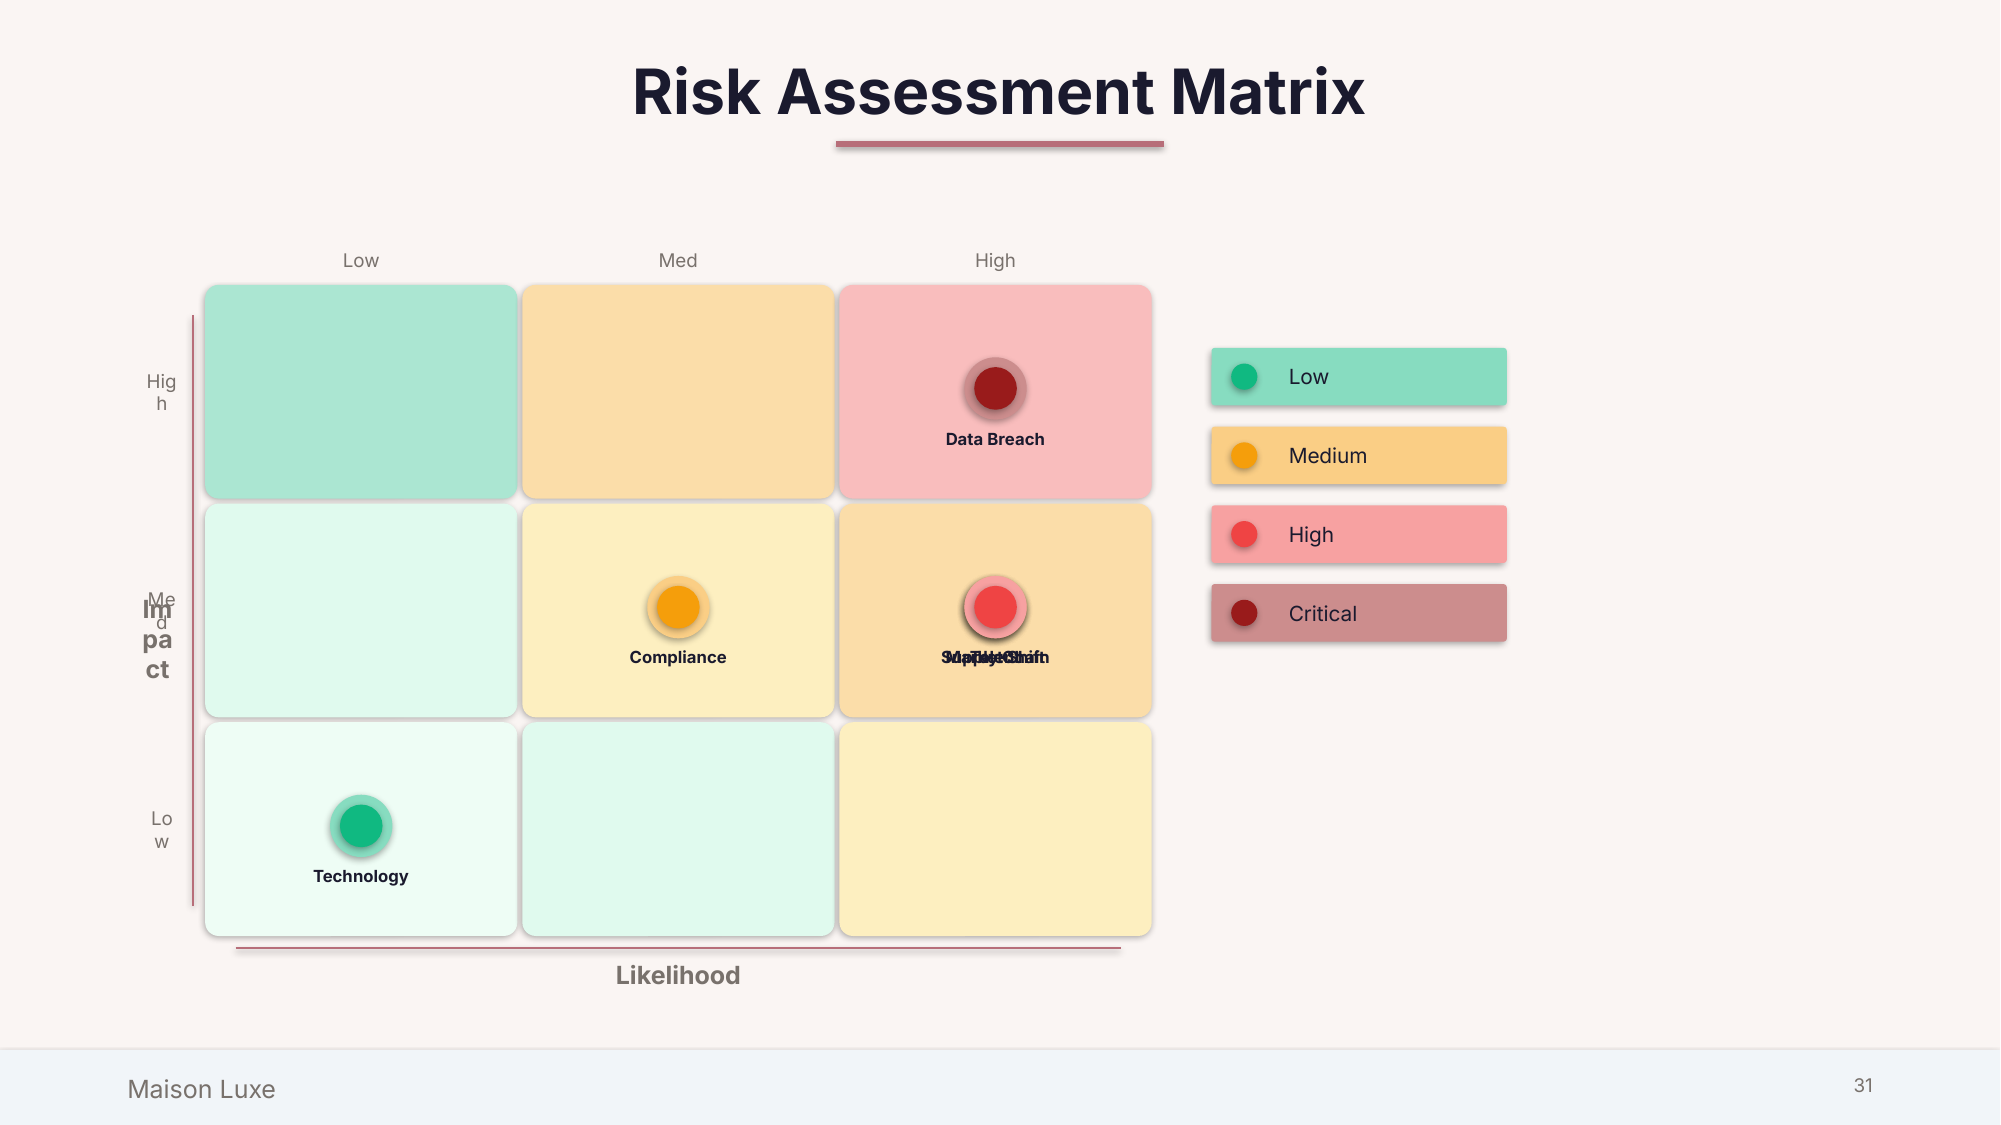

Risk Assessment Matrix
Low
Med
High
High

Low

Data Breach

Medium

Med

High

Critical

Impact

Compliance
Supply Chain
Talent
Market Shift
Low

Technology
Likelihood

Maison Luxe
31